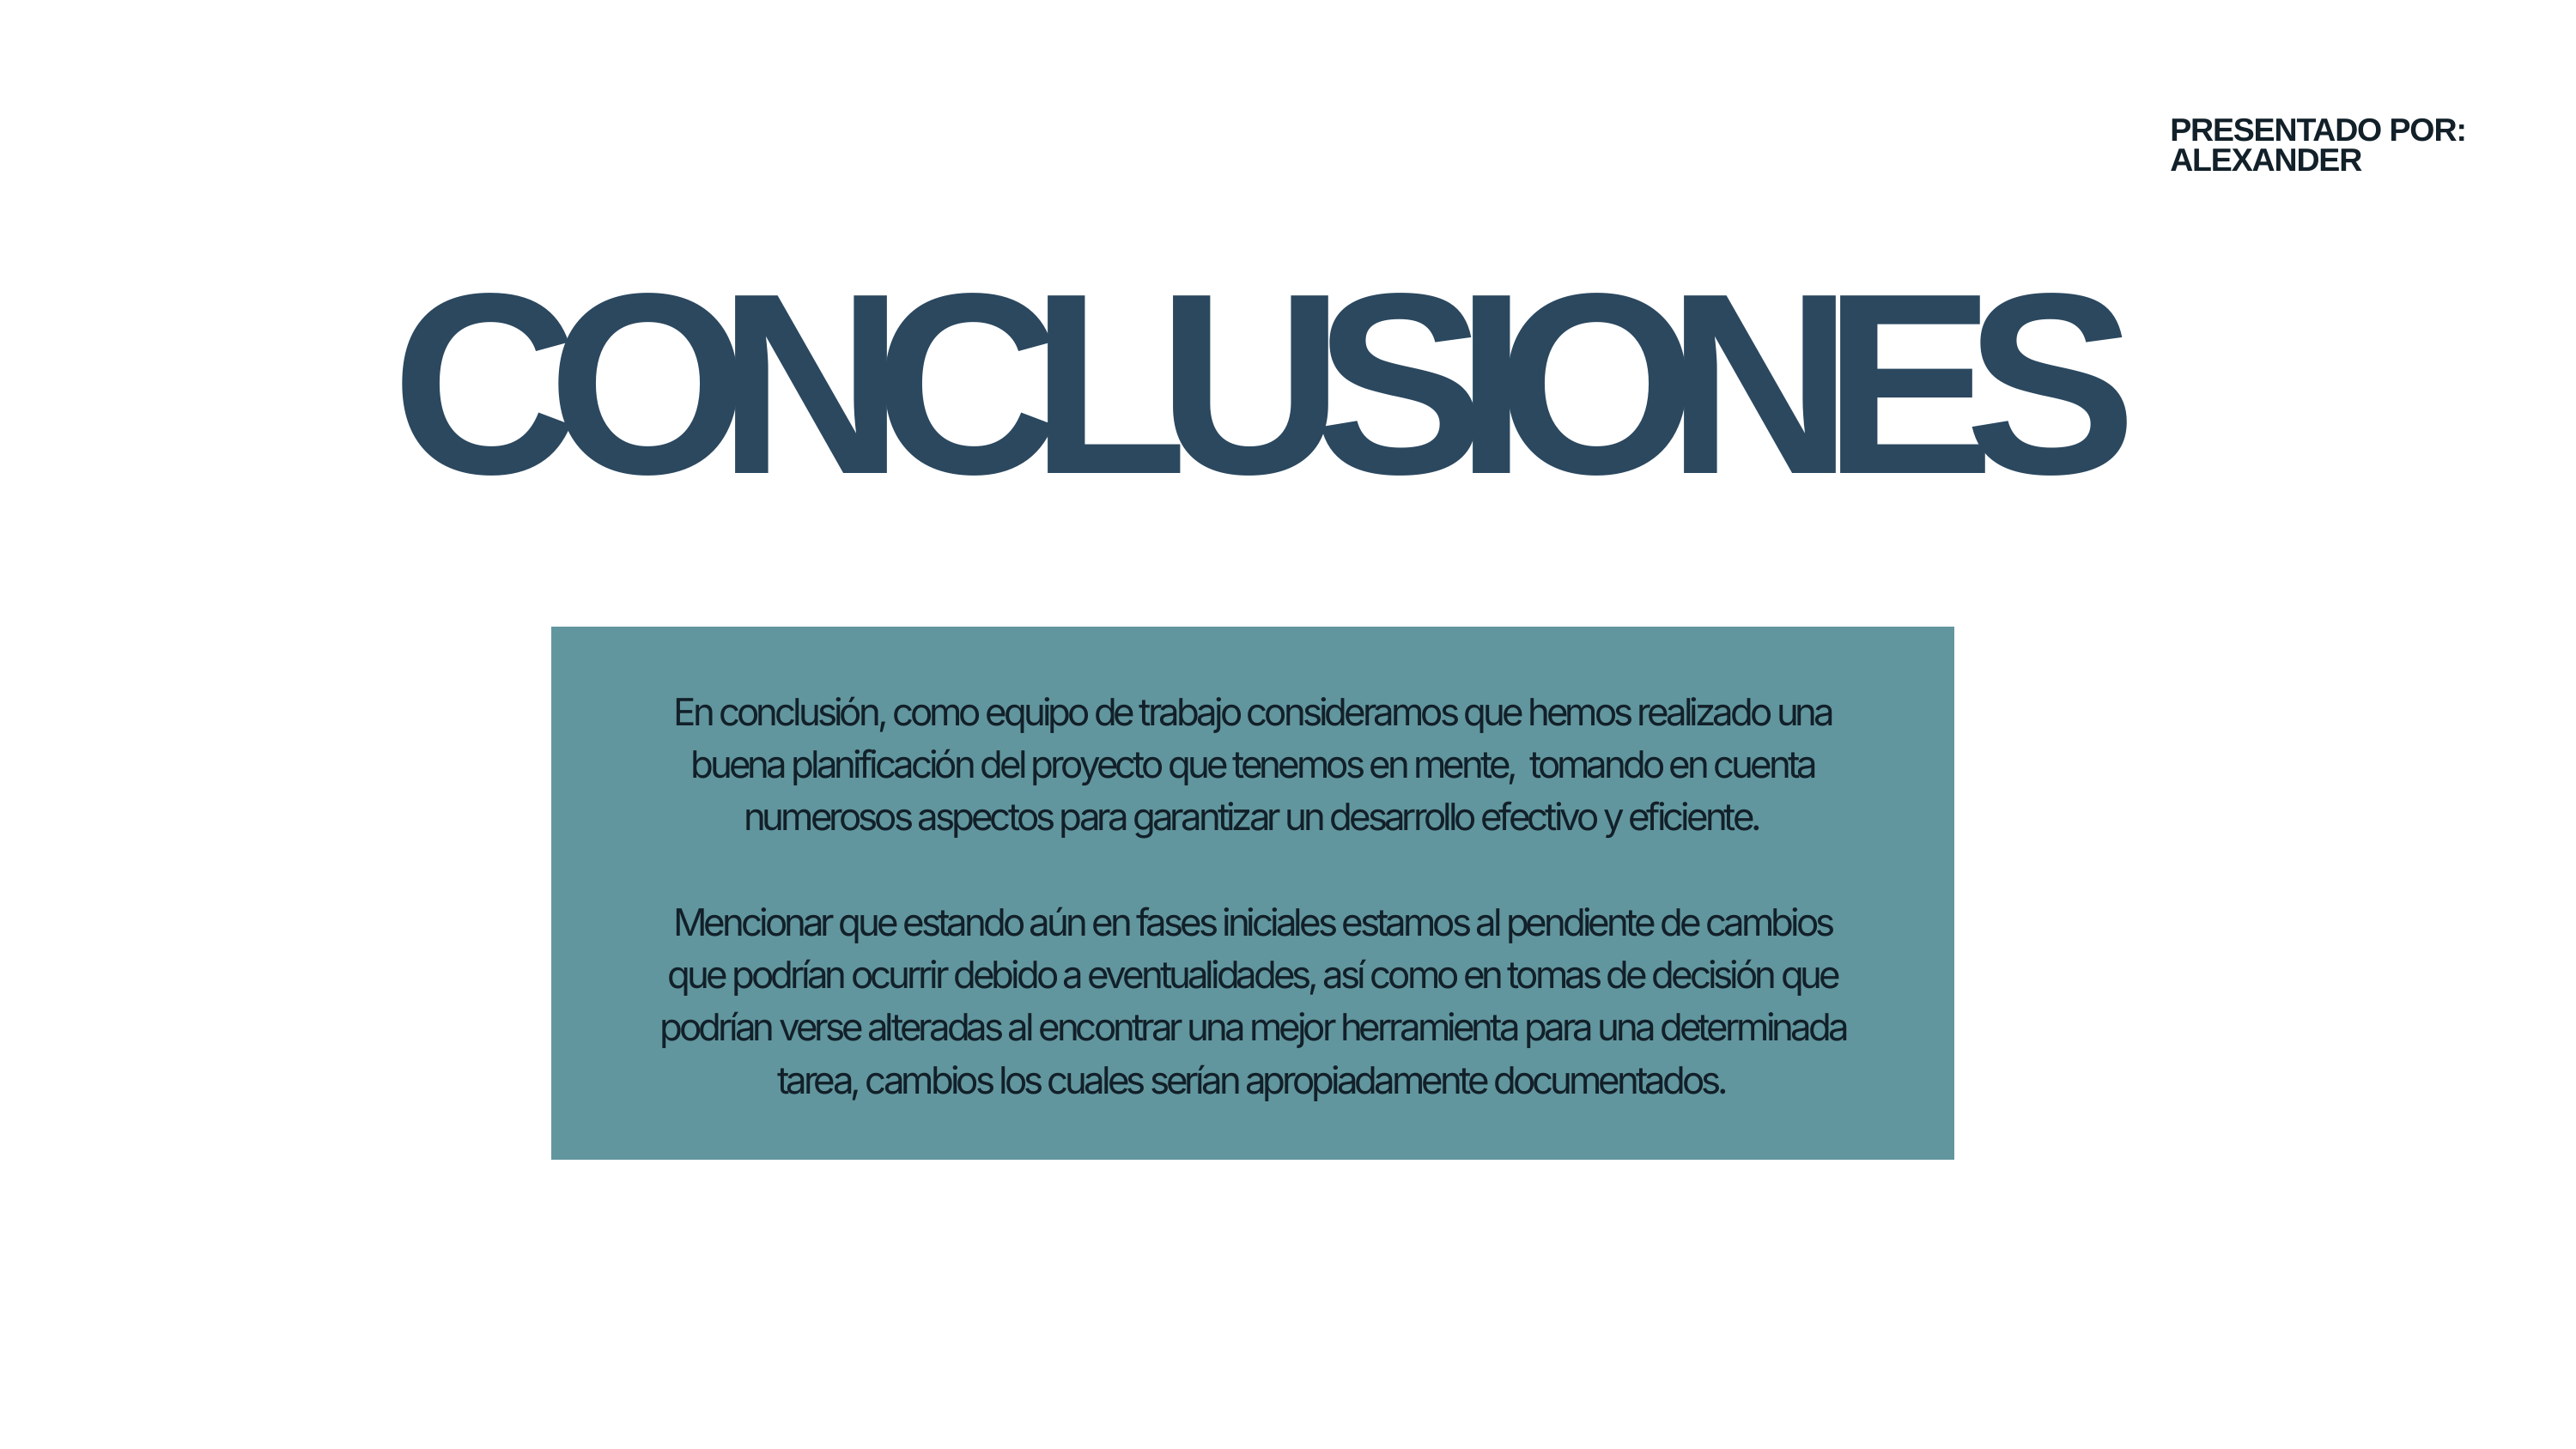

PRESENTADO POR: ALEXANDER
CONCLUSIONES

En conclusión, como equipo de trabajo consideramos que hemos realizado una buena planificación del proyecto que tenemos en mente,  tomando en cuenta numerosos aspectos para garantizar un desarrollo efectivo y eficiente.

Mencionar que estando aún en fases iniciales estamos al pendiente de cambios que podrían ocurrir debido a eventualidades, así como en tomas de decisión que podrían verse alteradas al encontrar una mejor herramienta para una determinada tarea, cambios los cuales serían apropiadamente documentados.